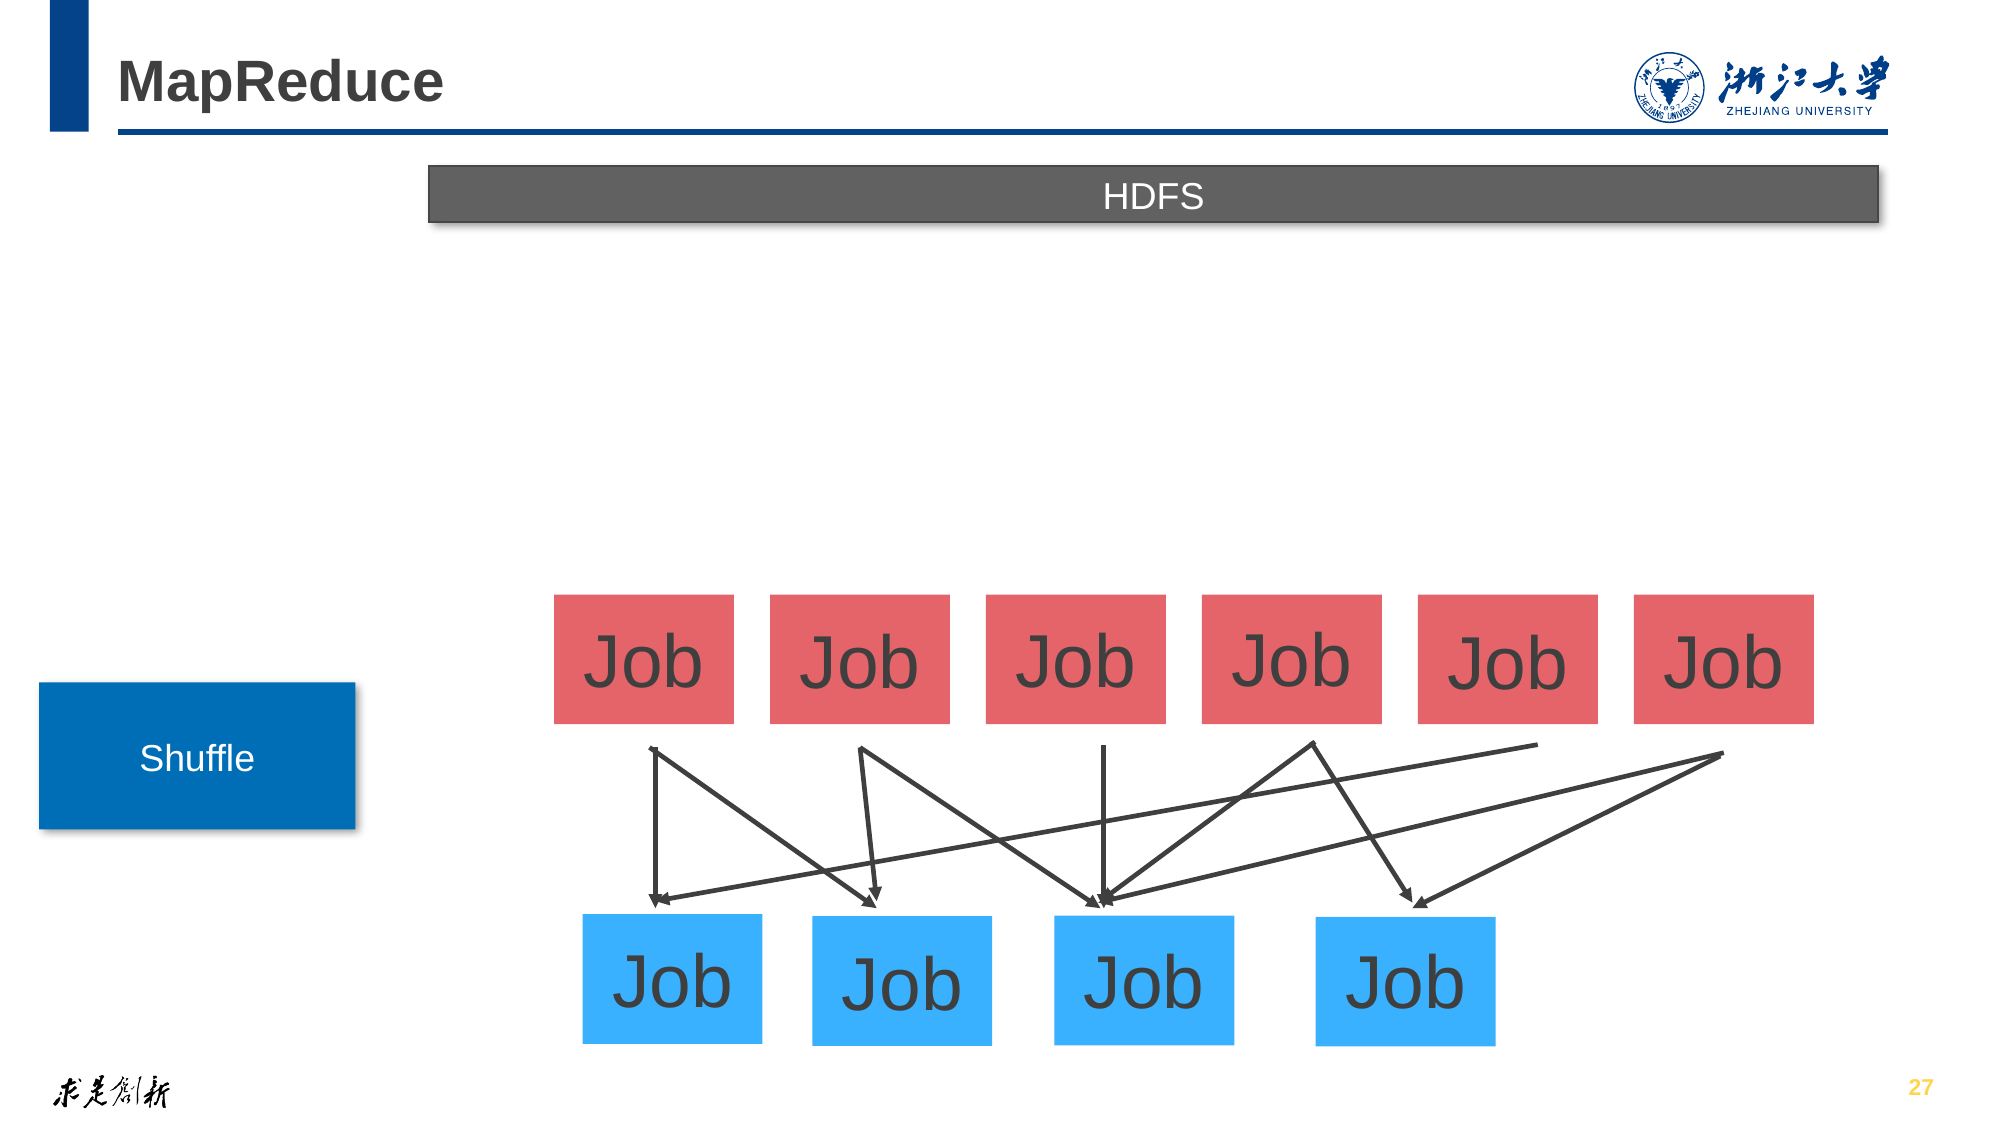

# MapReduce
HDFS

Job
Job
Job
Job
Job
Job
Shuffle

Job
Job
Job
Job
27